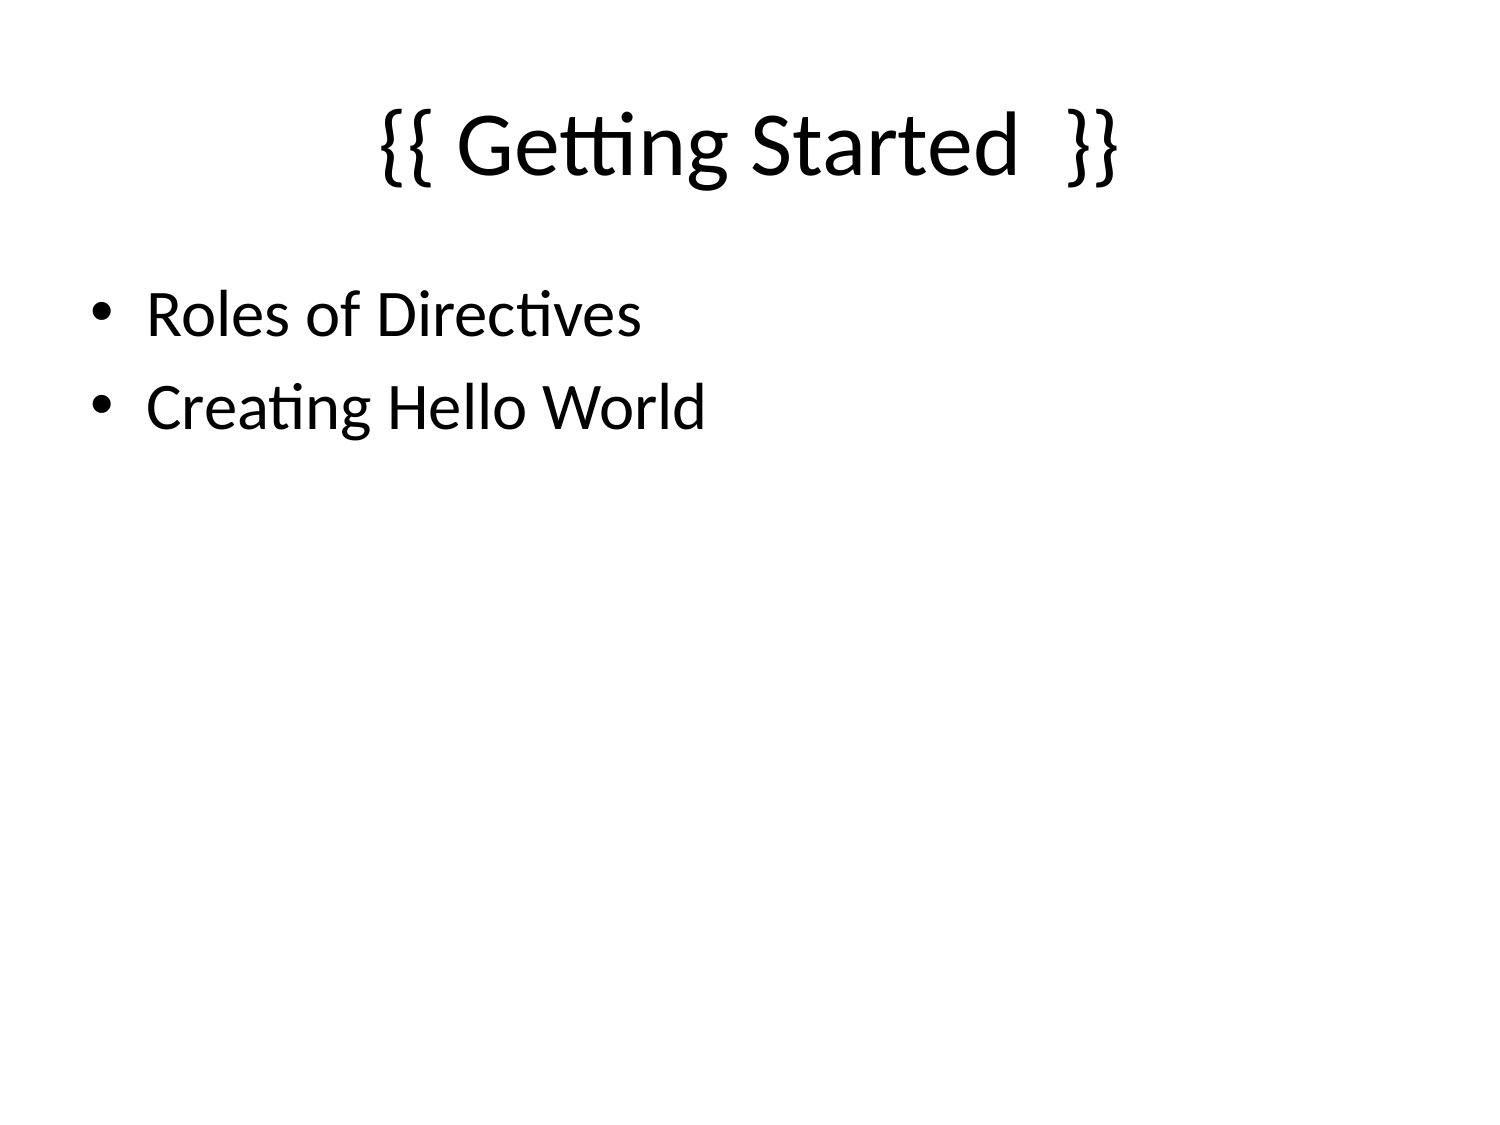

# {{ Getting Started  }}
Roles of Directives
Creating Hello World